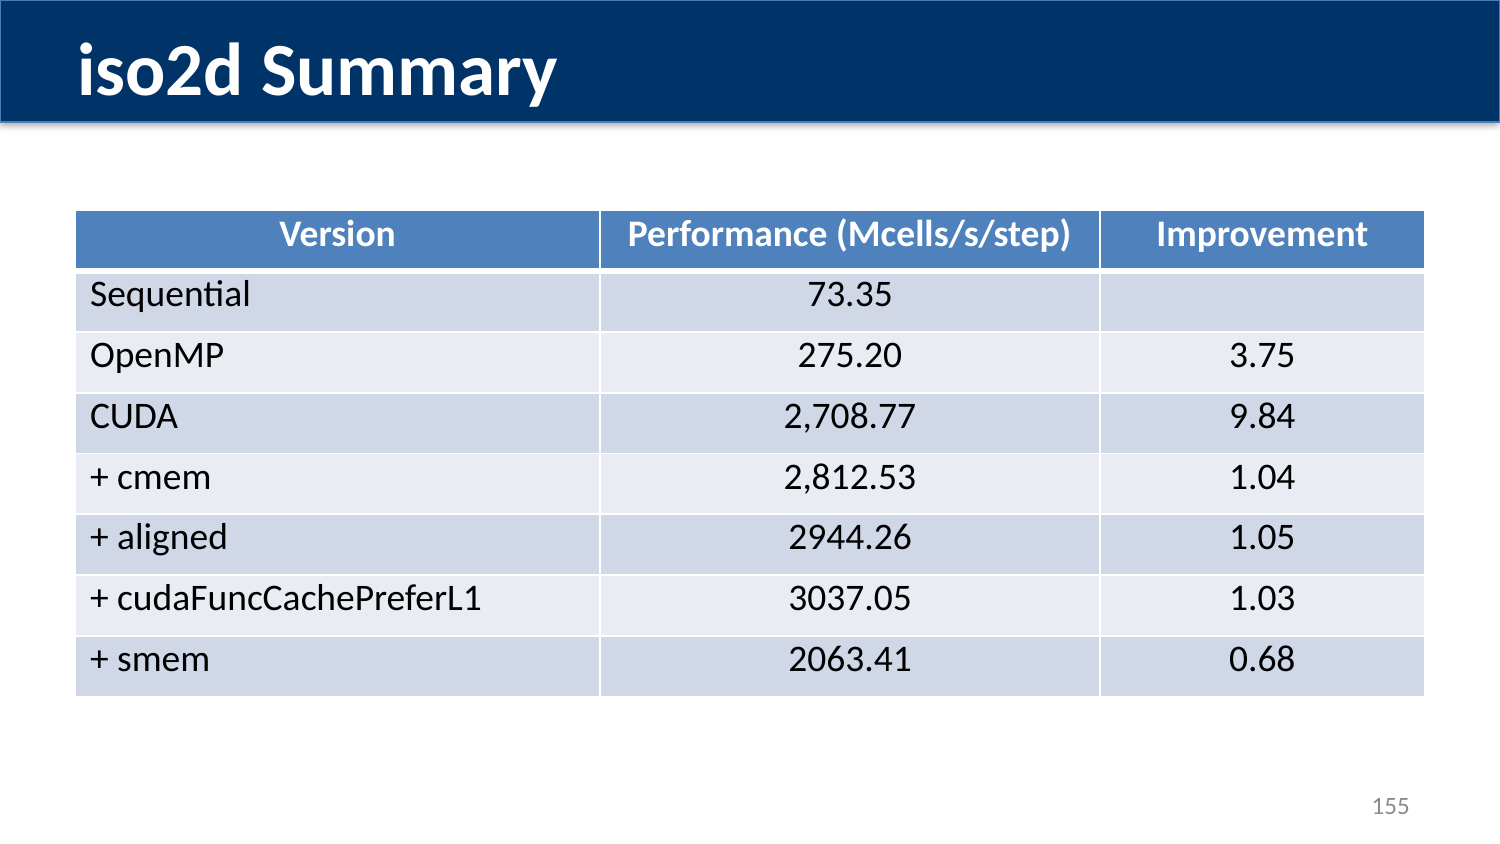

iso2d Summary
| Version | Performance (Mcells/s/step) | Improvement |
| --- | --- | --- |
| Sequential | 73.35 |  |
| OpenMP | 275.20 | 3.75 |
| CUDA | 2,708.77 | 9.84 |
| + cmem | 2,812.53 | 1.04 |
| + aligned | 2944.26 | 1.05 |
| + cudaFuncCachePreferL1 | 3037.05 | 1.03 |
| + smem | 2063.41 | 0.68 |
155